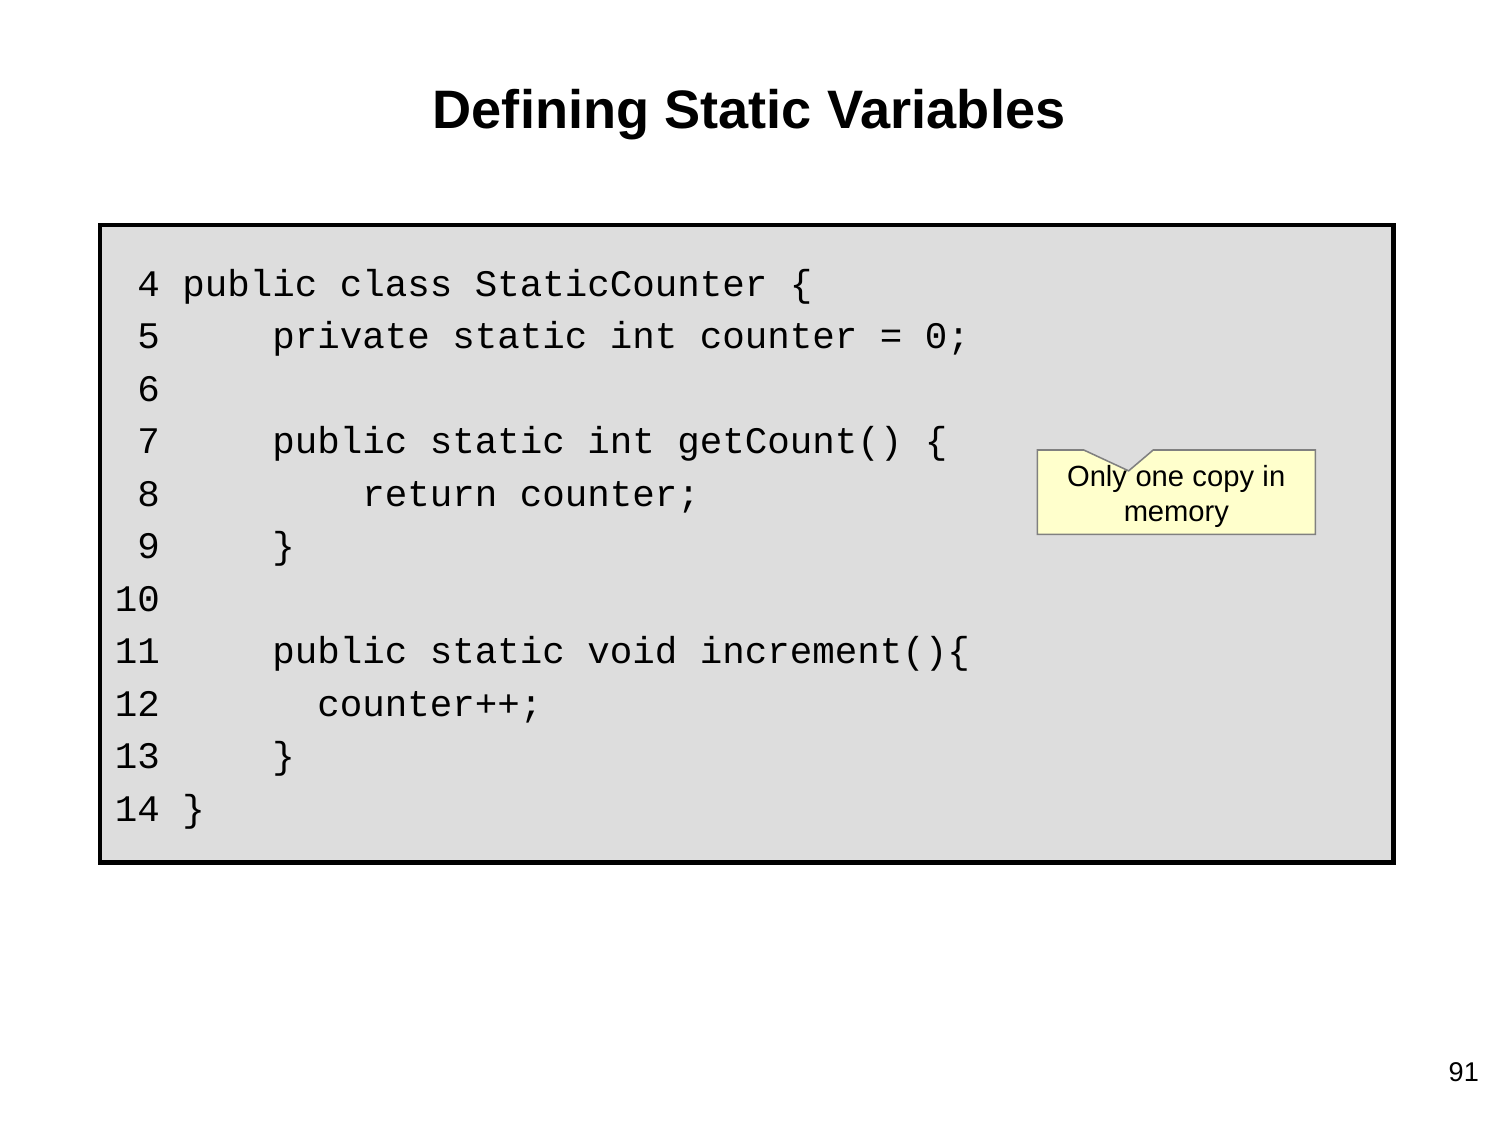

# Defining Static Variables
 4 public class StaticCounter {
 5     private static int counter = 0;
 6
 7     public static int getCount() {
 8         return counter;
 9     }
10
11     public static void increment(){
12       counter++;
13     }
14 }

Only one copy in memory
91